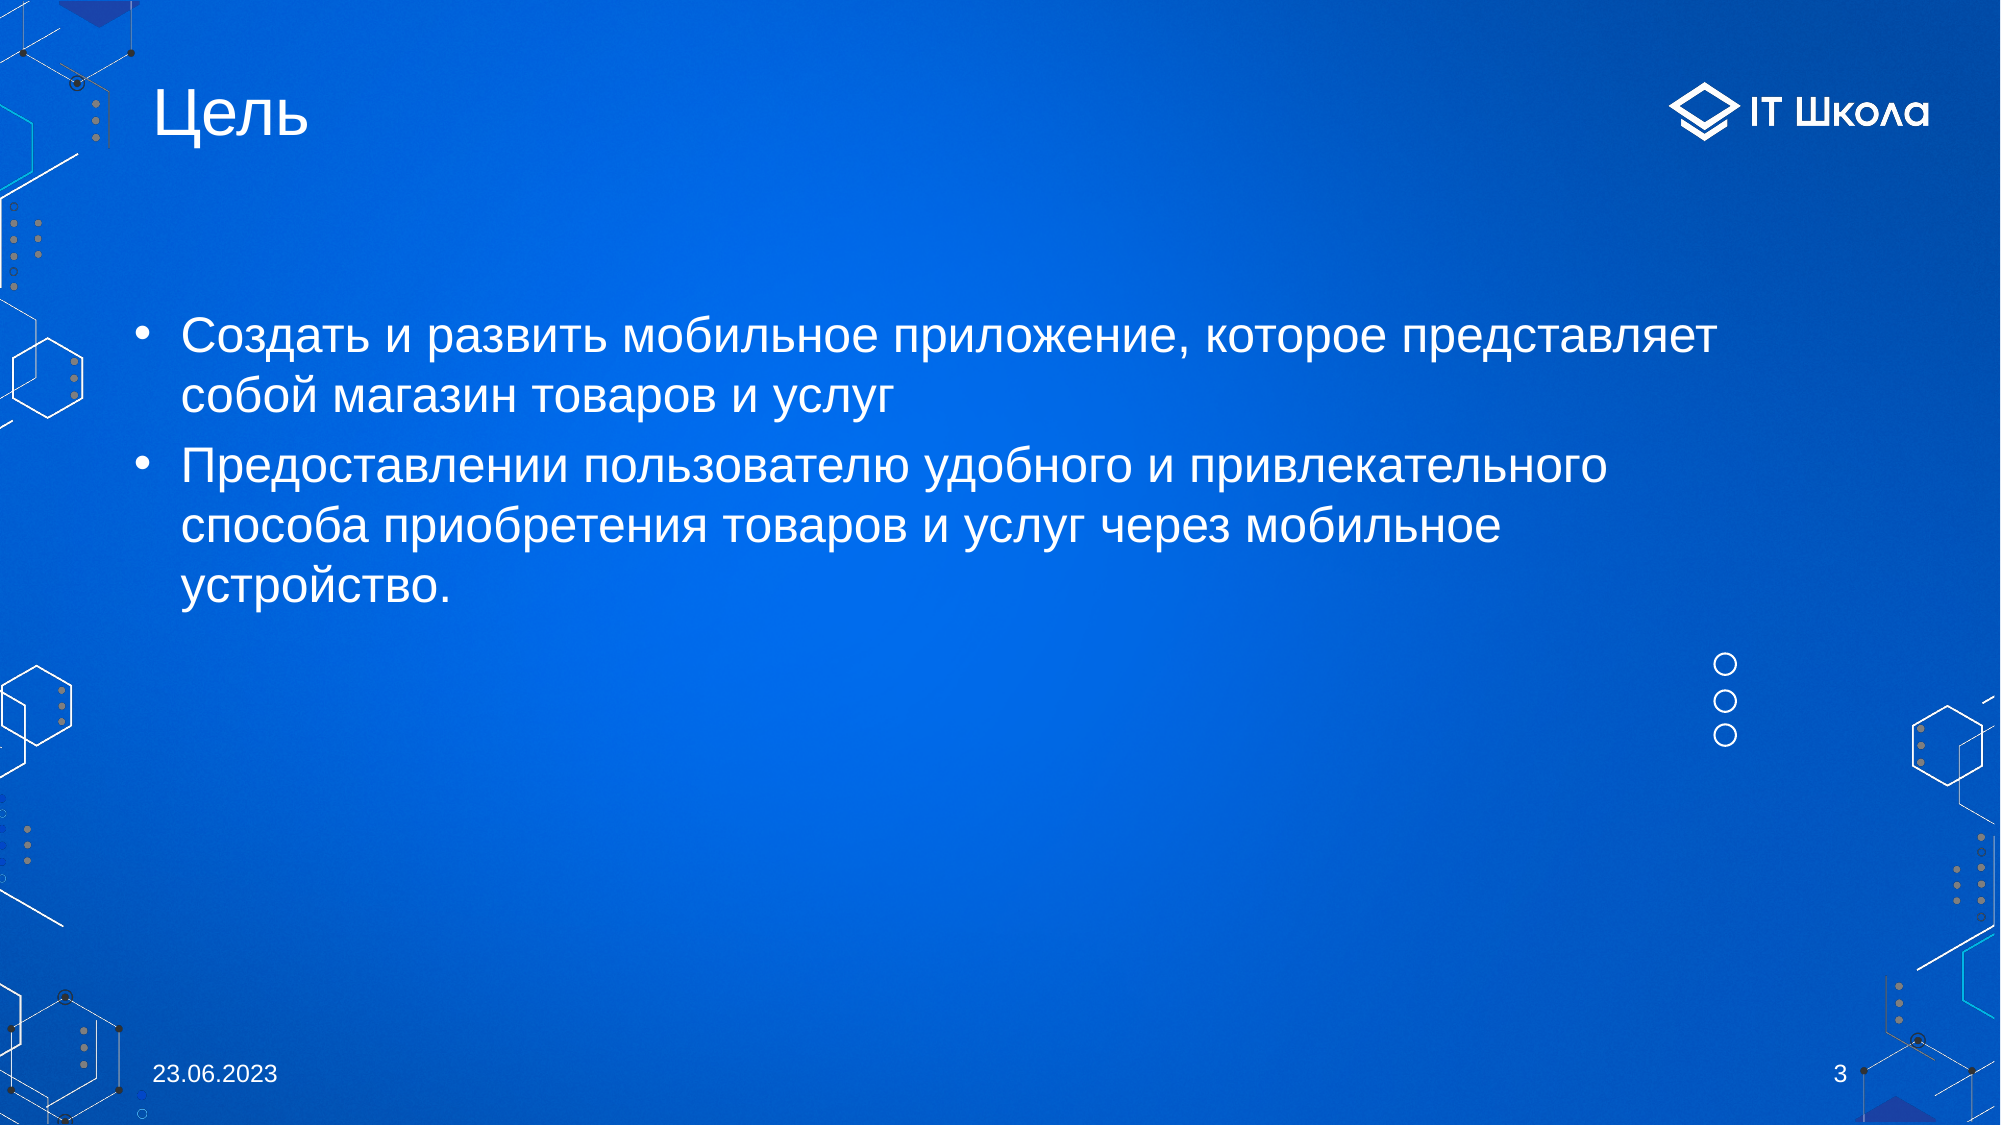

# Цель
Создать и развить мобильное приложение, которое представляет собой магазин товаров и услуг
Предоставлении пользователю удобного и привлекательного способа приобретения товаров и услуг через мобильное устройство.

23.06.2023
3